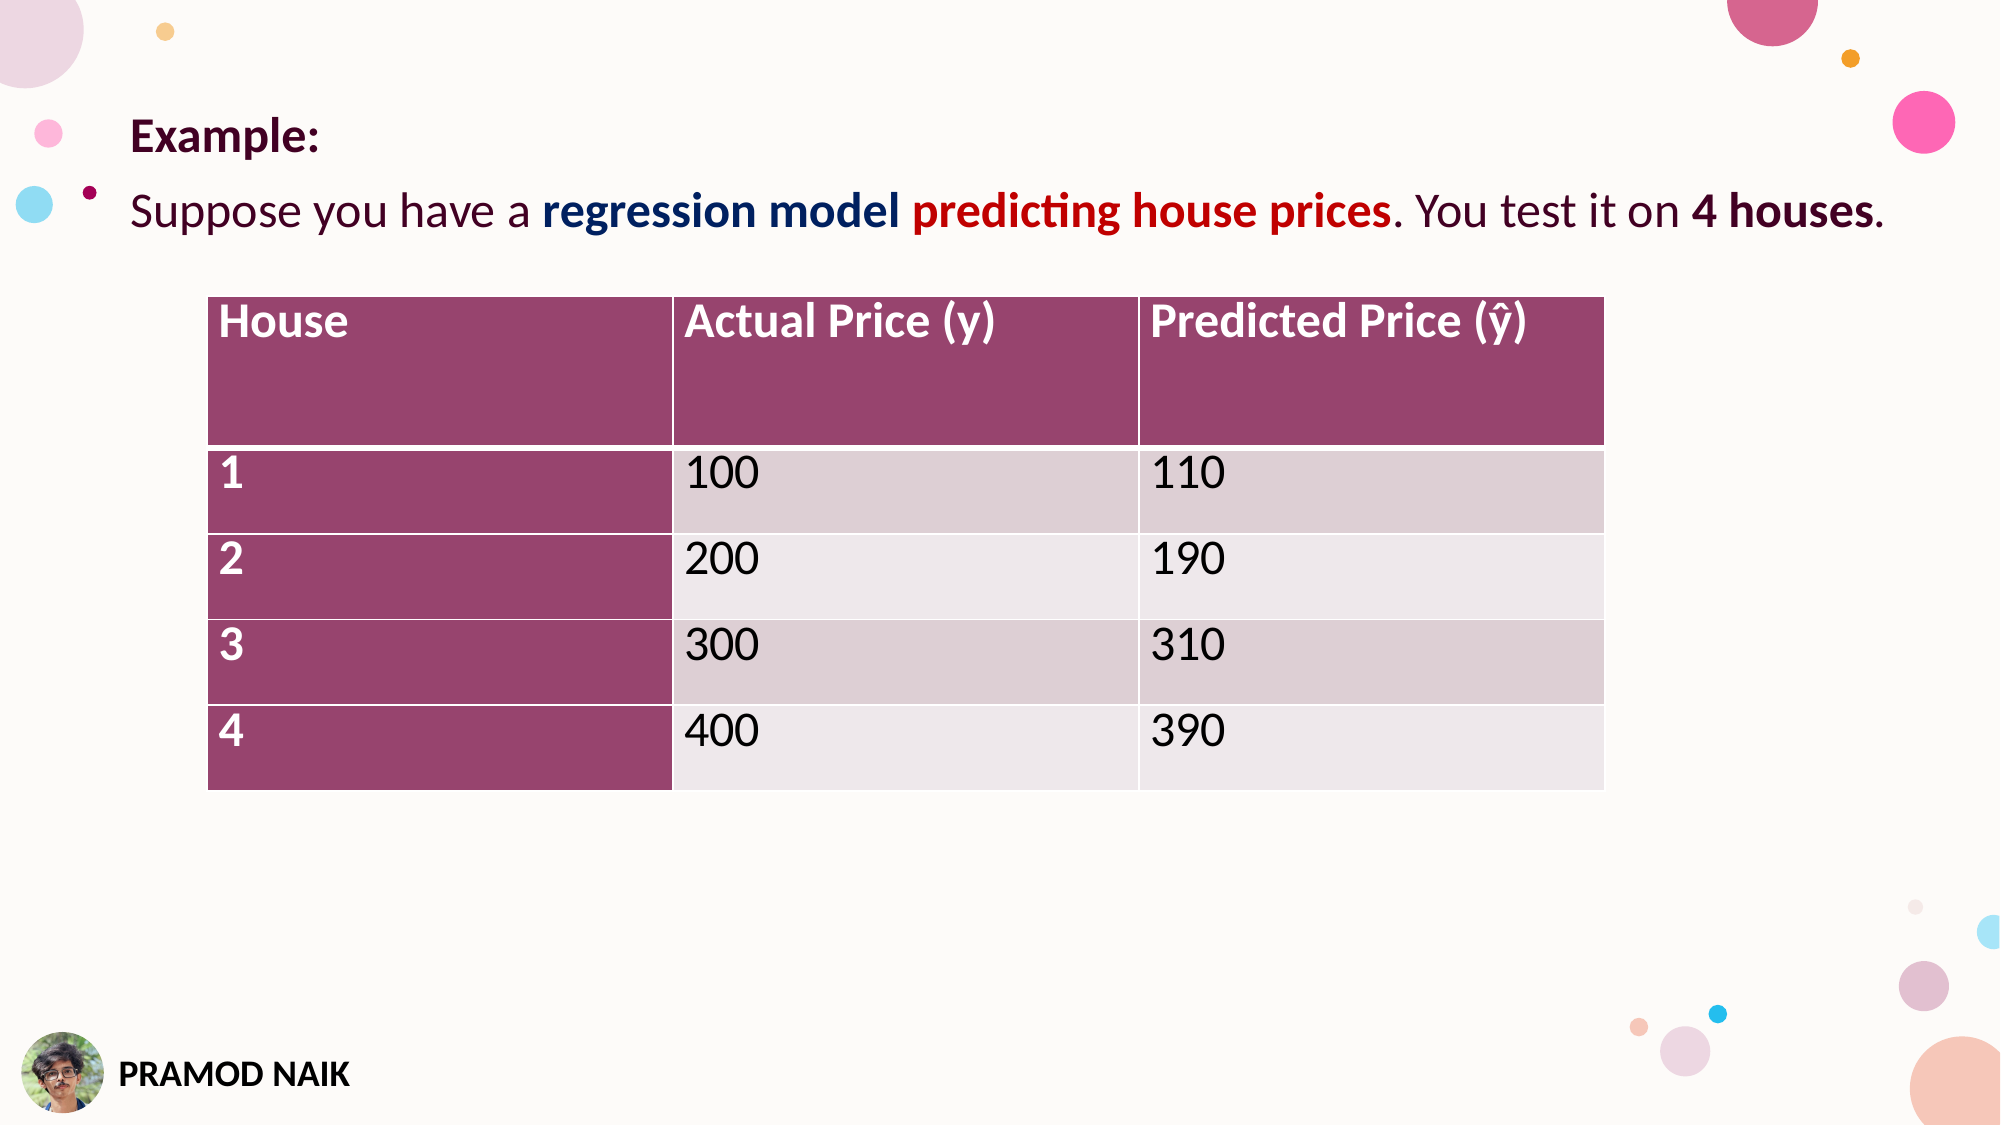

Example:
Suppose you have a regression model predicting house prices. You test it on 4 houses.
| House | Actual Price (y) | Predicted Price (ŷ) |
| --- | --- | --- |
| 1 | 100 | 110 |
| 2 | 200 | 190 |
| 3 | 300 | 310 |
| 4 | 400 | 390 |